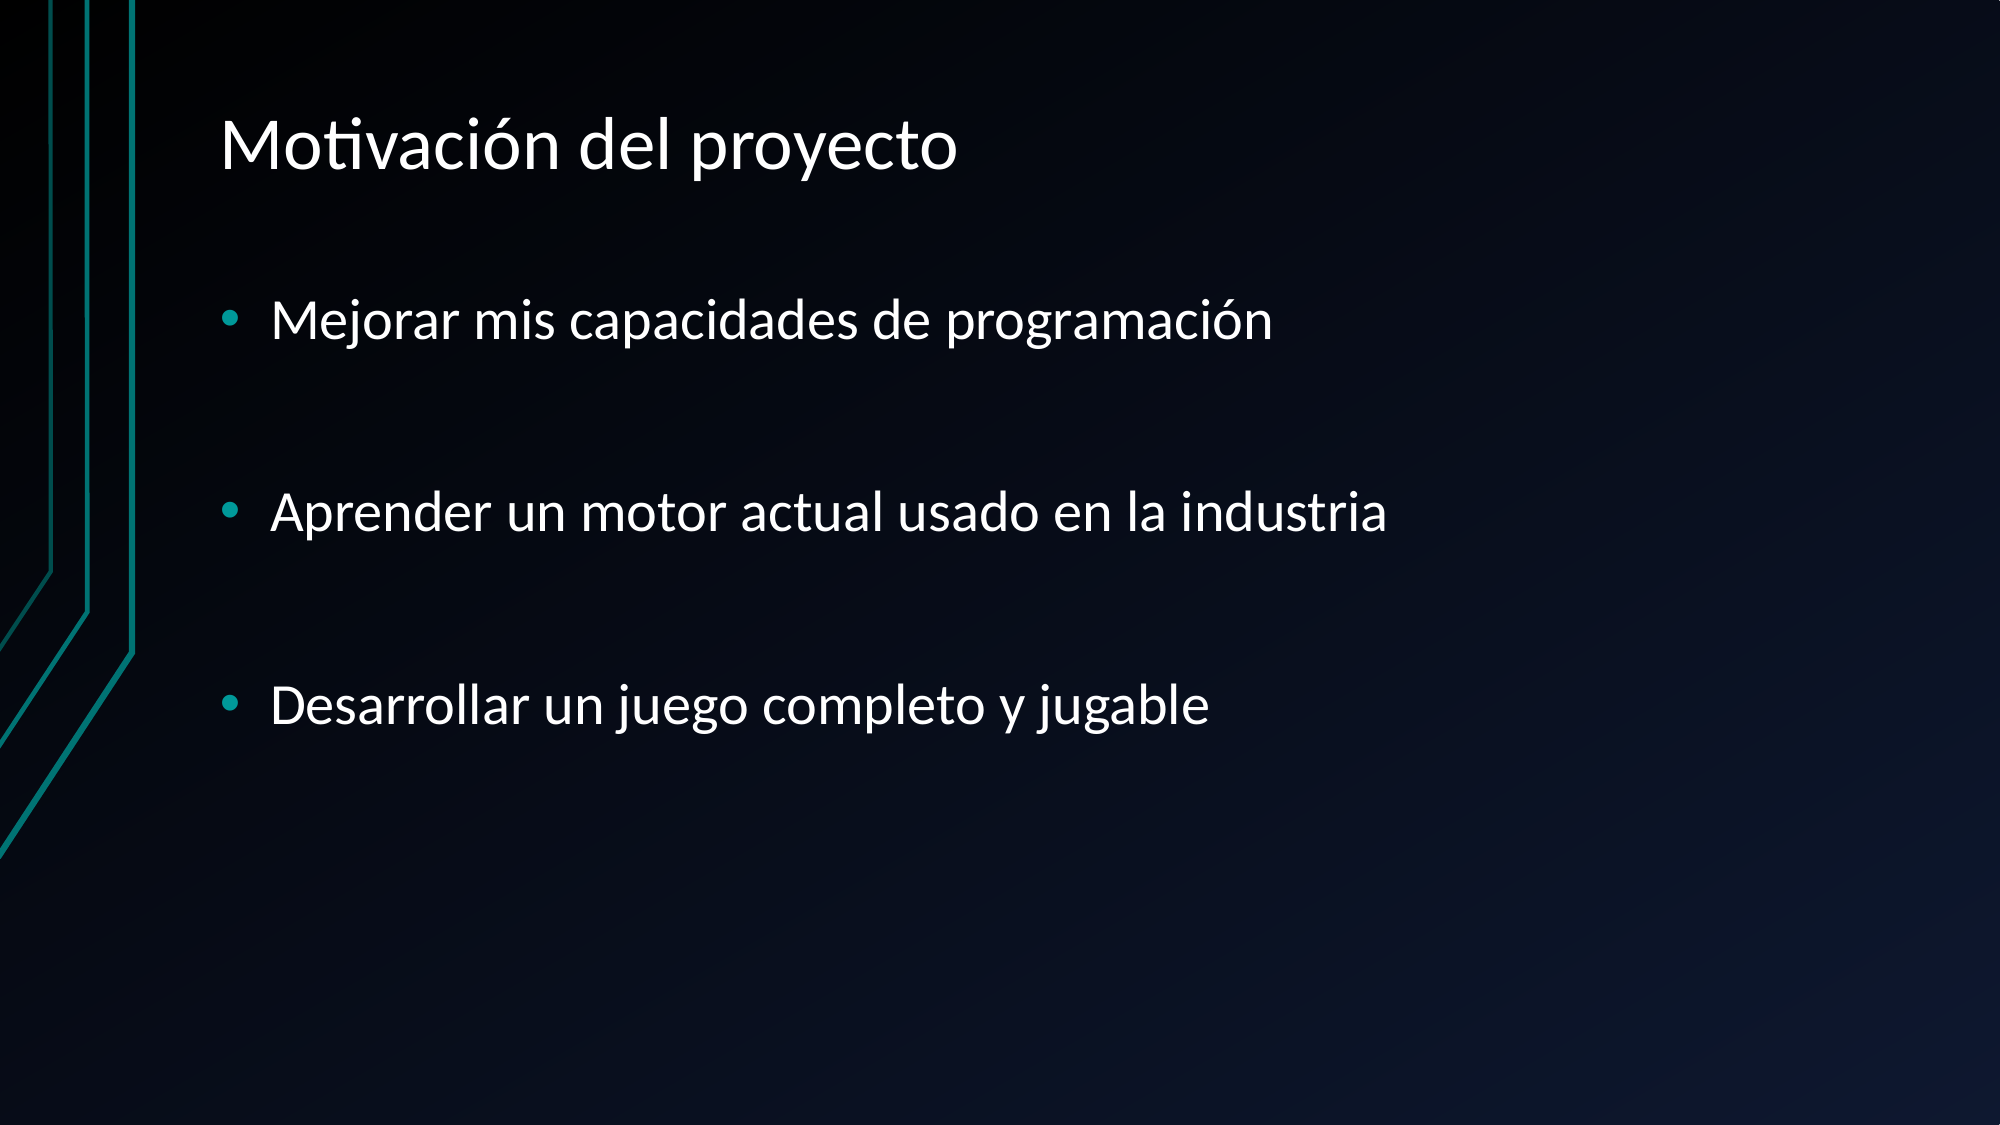

# Motivación del proyecto
Mejorar mis capacidades de programación

Aprender un motor actual usado en la industria

Desarrollar un juego completo y jugable